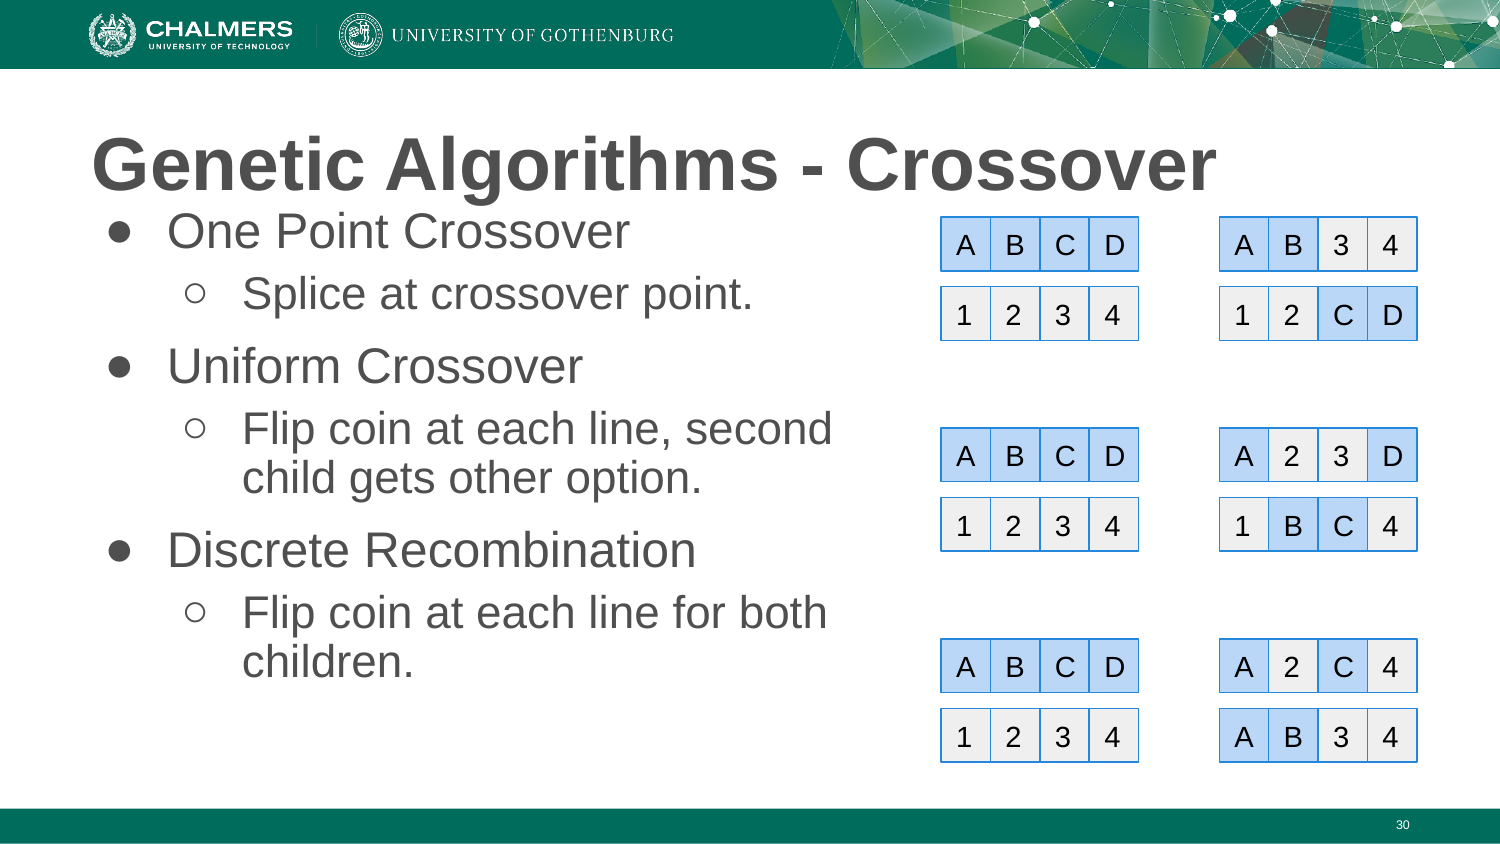

# Genetic Algorithms - Crossover
One Point Crossover
Splice at crossover point.
Uniform Crossover
Flip coin at each line, second child gets other option.
Discrete Recombination
Flip coin at each line for both children.

A
B
C
D
A
B
3
4
1
2
3
4
1
2
C
D
A
B
C
D
A
2
3
D
1
2
3
4
1
B
C
4
A
B
C
D
A
2
C
4
1
2
3
4
A
B
3
4
30